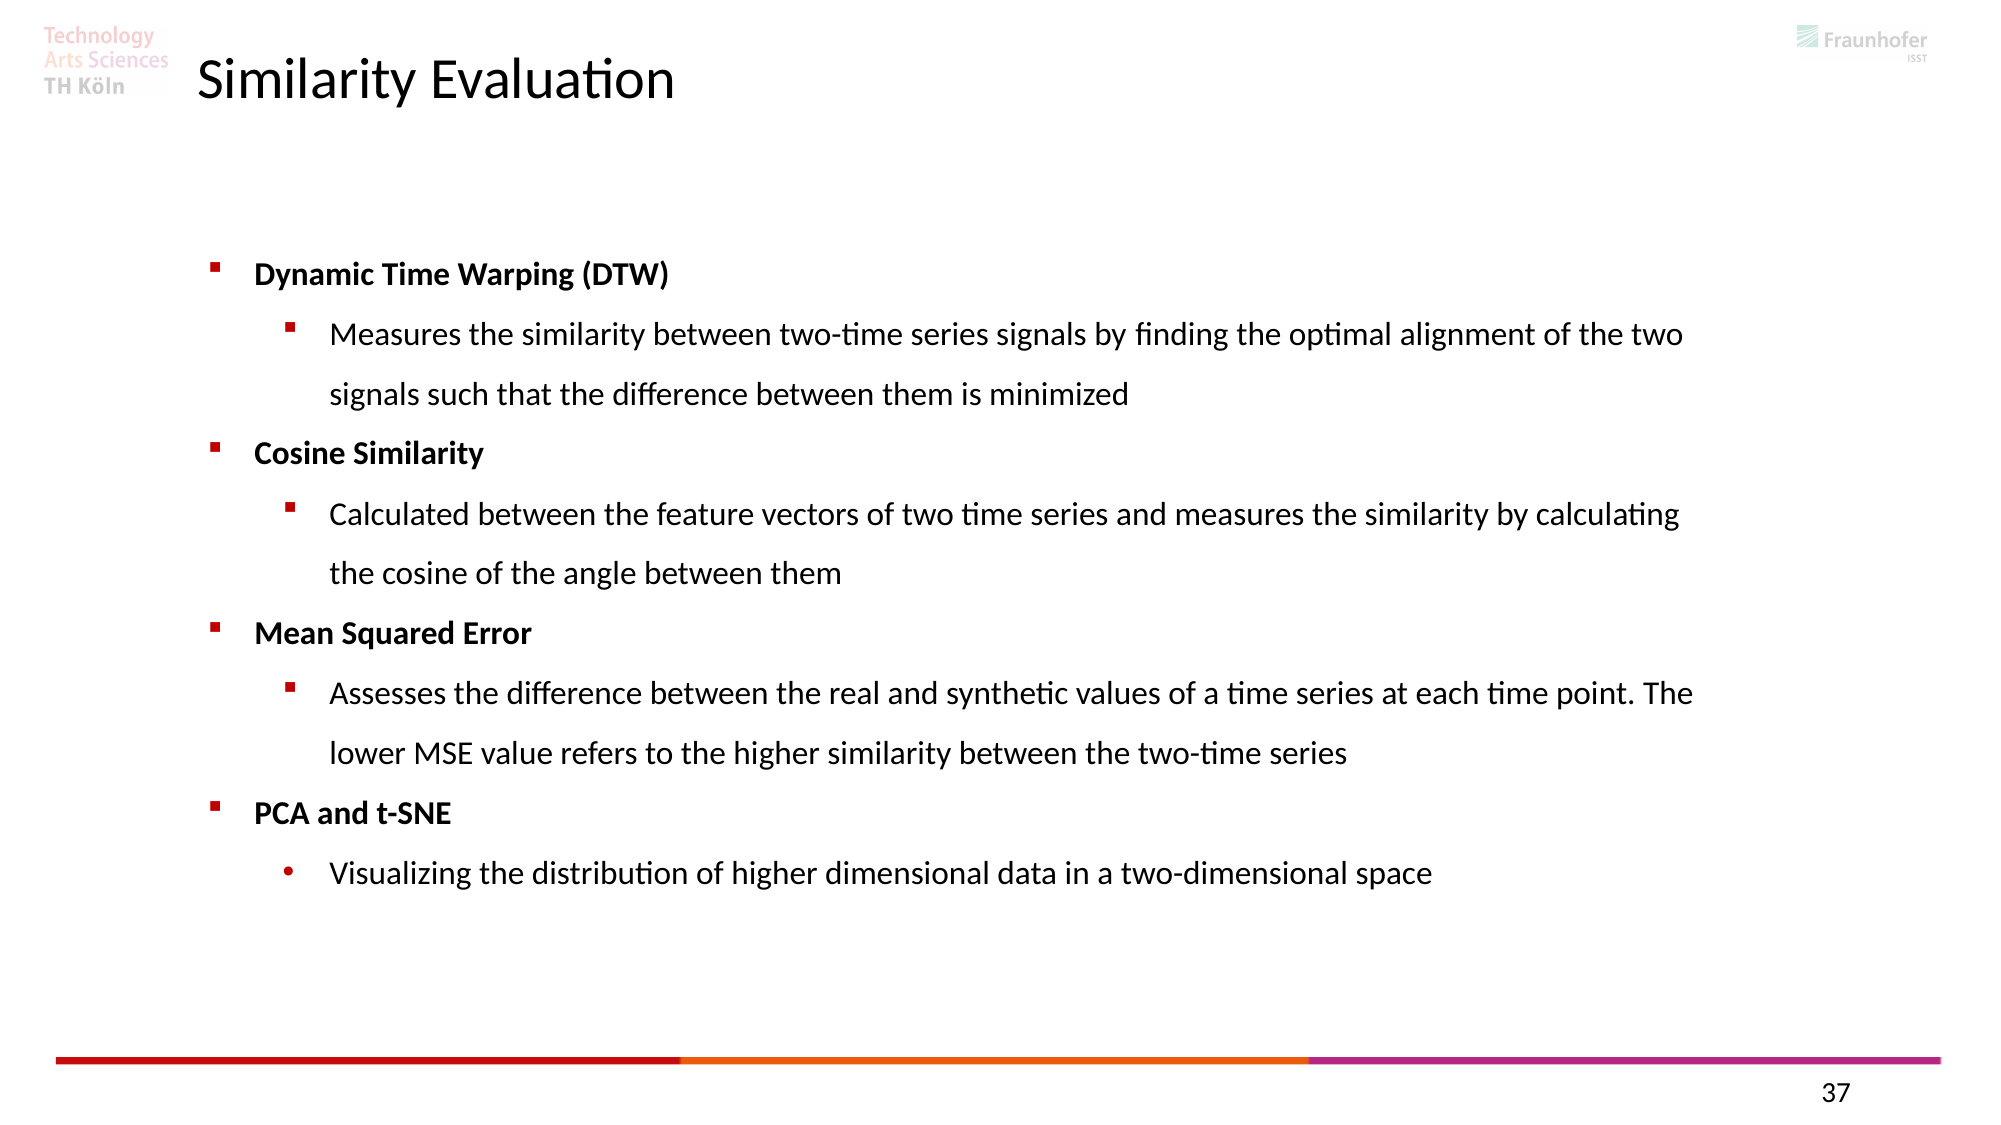

Similarity Evaluation
Dynamic Time Warping (DTW)
Measures the similarity between two-time series signals by finding the optimal alignment of the two signals such that the difference between them is minimized
Cosine Similarity
Calculated between the feature vectors of two time series and measures the similarity by calculating the cosine of the angle between them
Mean Squared Error
Assesses the difference between the real and synthetic values of a time series at each time point. The lower MSE value refers to the higher similarity between the two-time series
PCA and t-SNE
Visualizing the distribution of higher dimensional data in a two-dimensional space
37